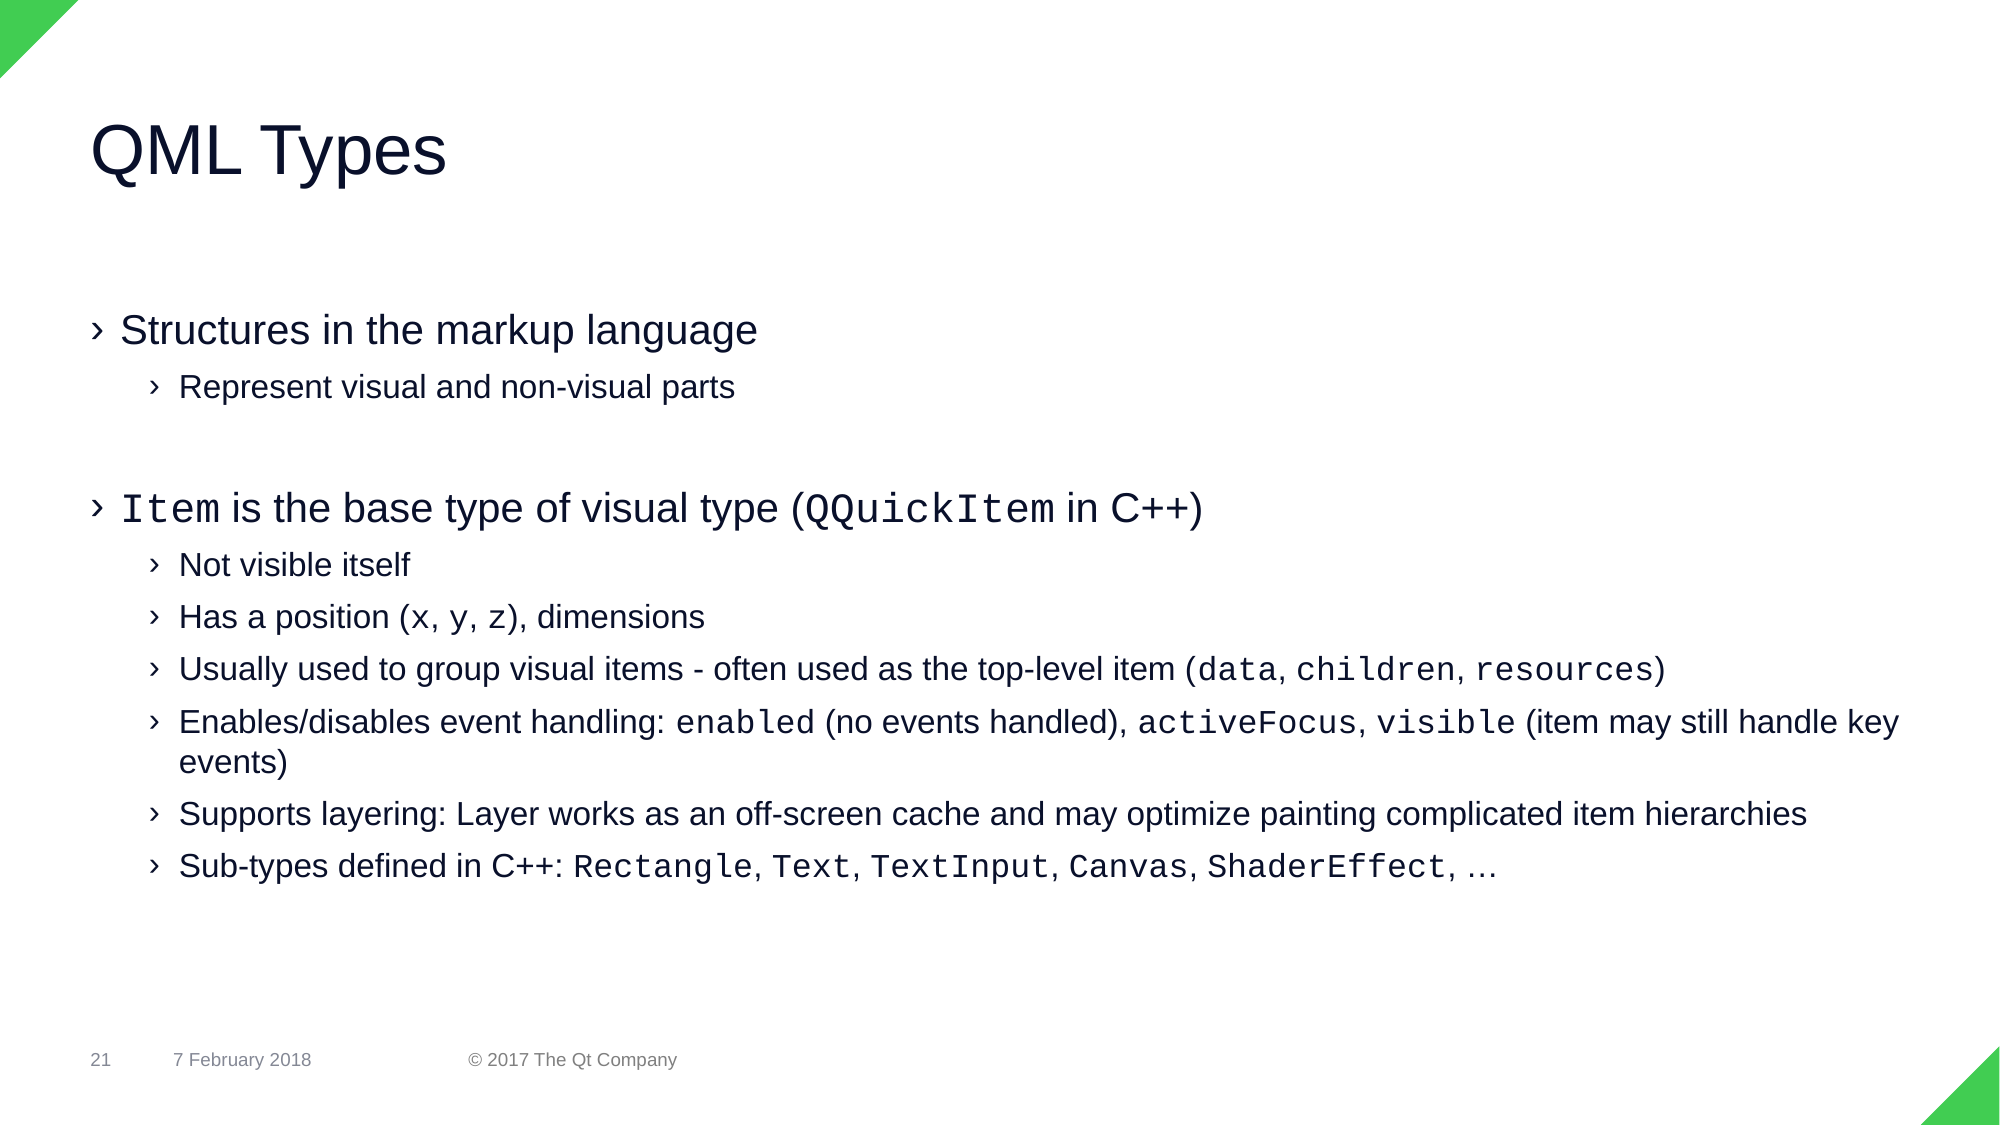

# QML Types
Structures in the markup language
Represent visual and non-visual parts

Item is the base type of visual type (QQuickItem in C++)
Not visible itself
Has a position (x, y, z), dimensions
Usually used to group visual items - often used as the top-level item (data, children, resources)
Enables/disables event handling: enabled (no events handled), activeFocus, visible (item may still handle key events)
Supports layering: Layer works as an off-screen cache and may optimize painting complicated item hierarchies
Sub-types defined in C++: Rectangle, Text, TextInput, Canvas, ShaderEffect, …

7 February 2018
21
© 2017 The Qt Company